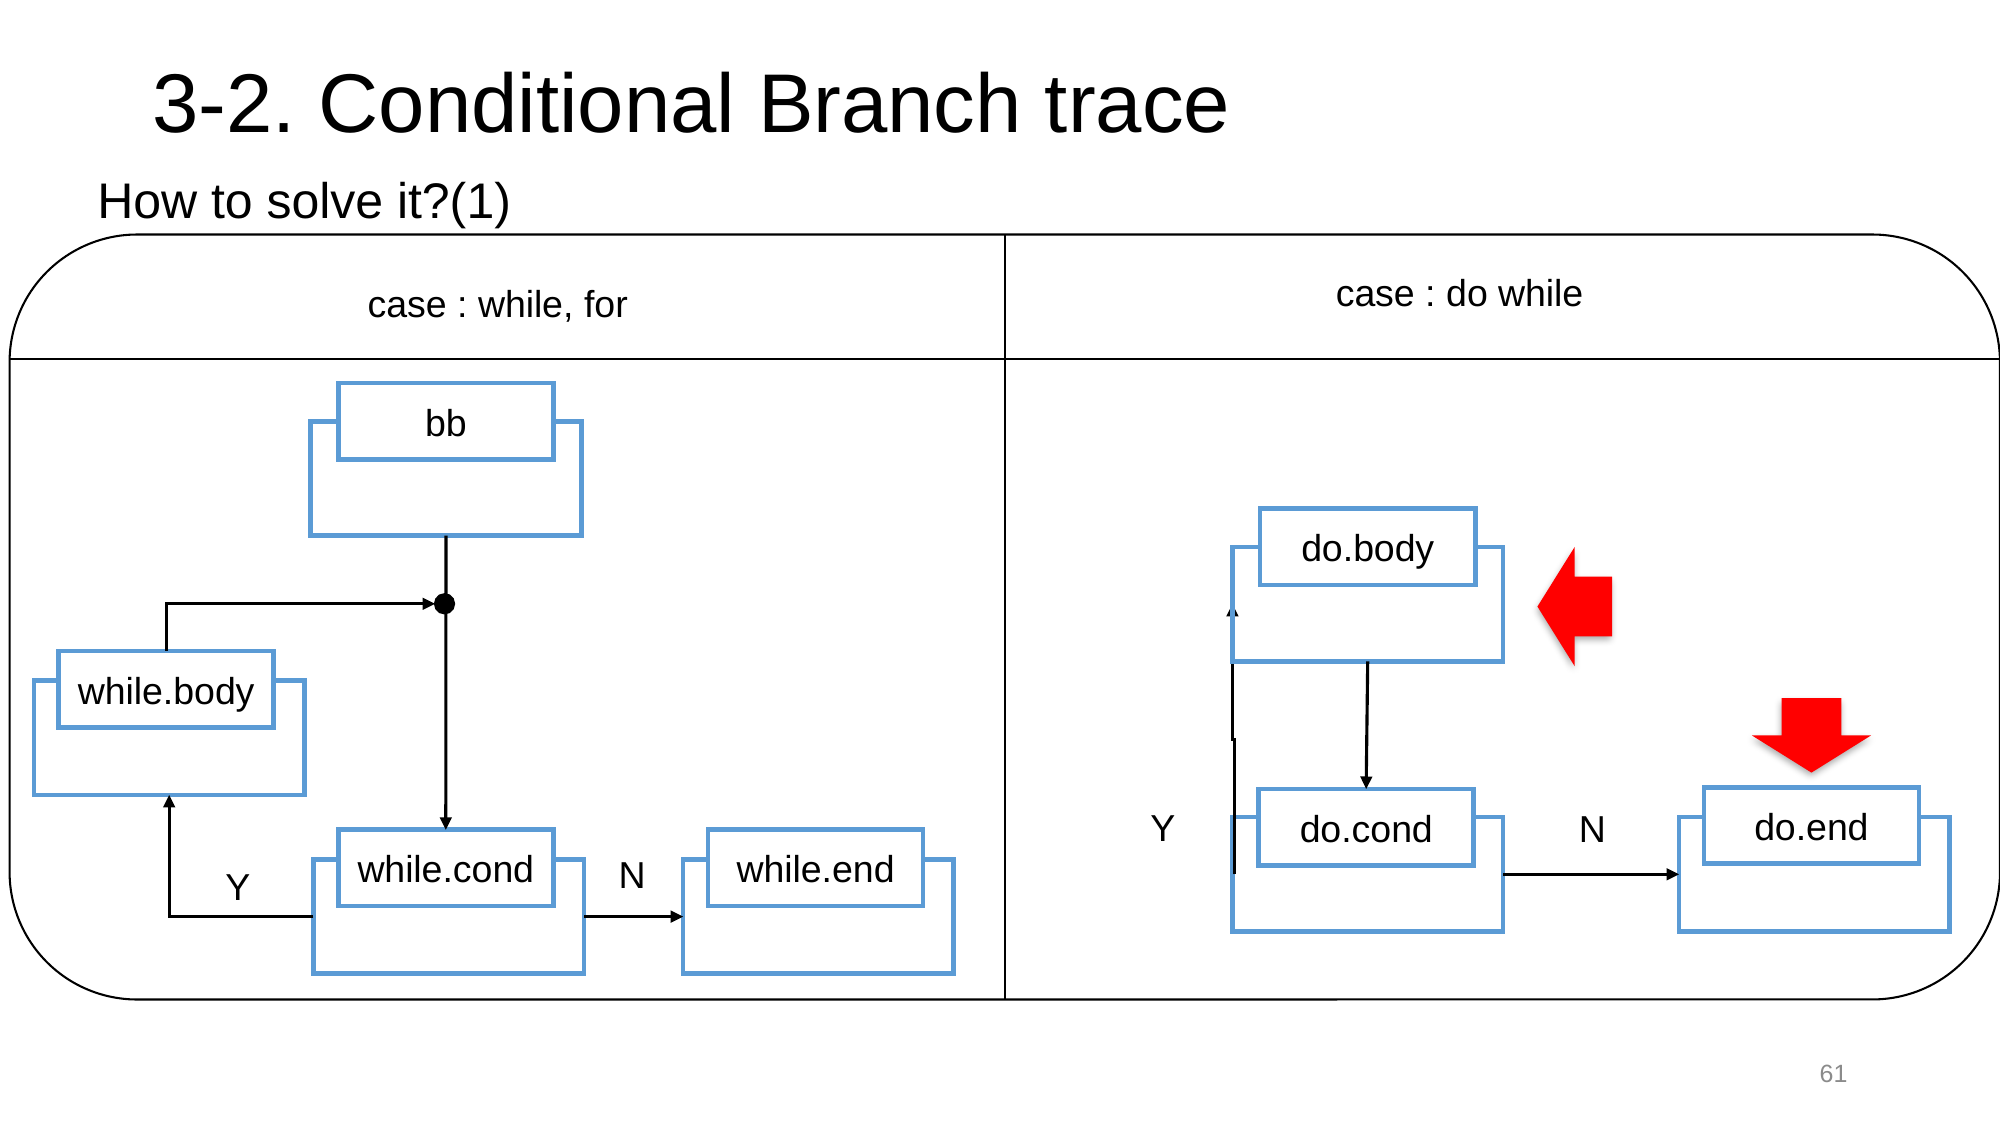

# 3-2. Conditional Branch trace
How to solve it?(1)

case : do while
case : while, for
bb

do.body

do.end
do.cond
Y

N

while.body

while.cond
while.end
N
Y

61